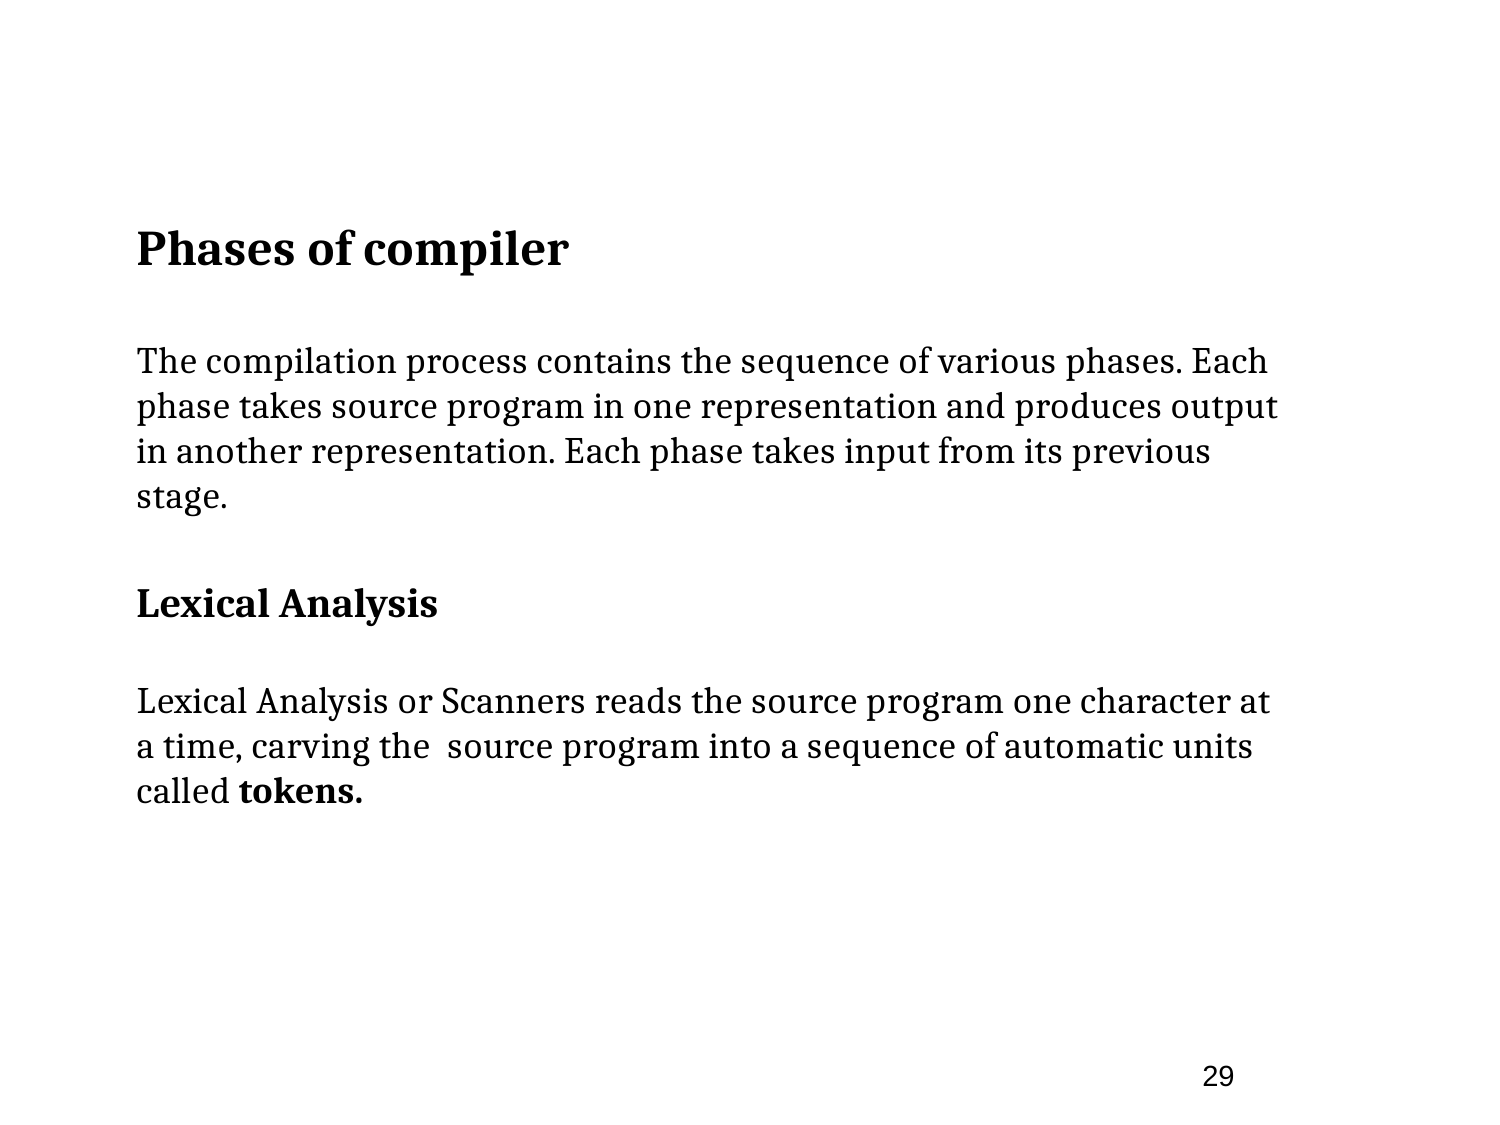

Phases of compiler

The compilation process contains the sequence of various phases. Each
phase takes source program in one representation and produces output
in another representation. Each phase takes input from its previous
stage.

Lexical Analysis

Lexical Analysis or Scanners reads the source program one character at
a time, carving the  source program into a sequence of automatic units
called tokens.

29